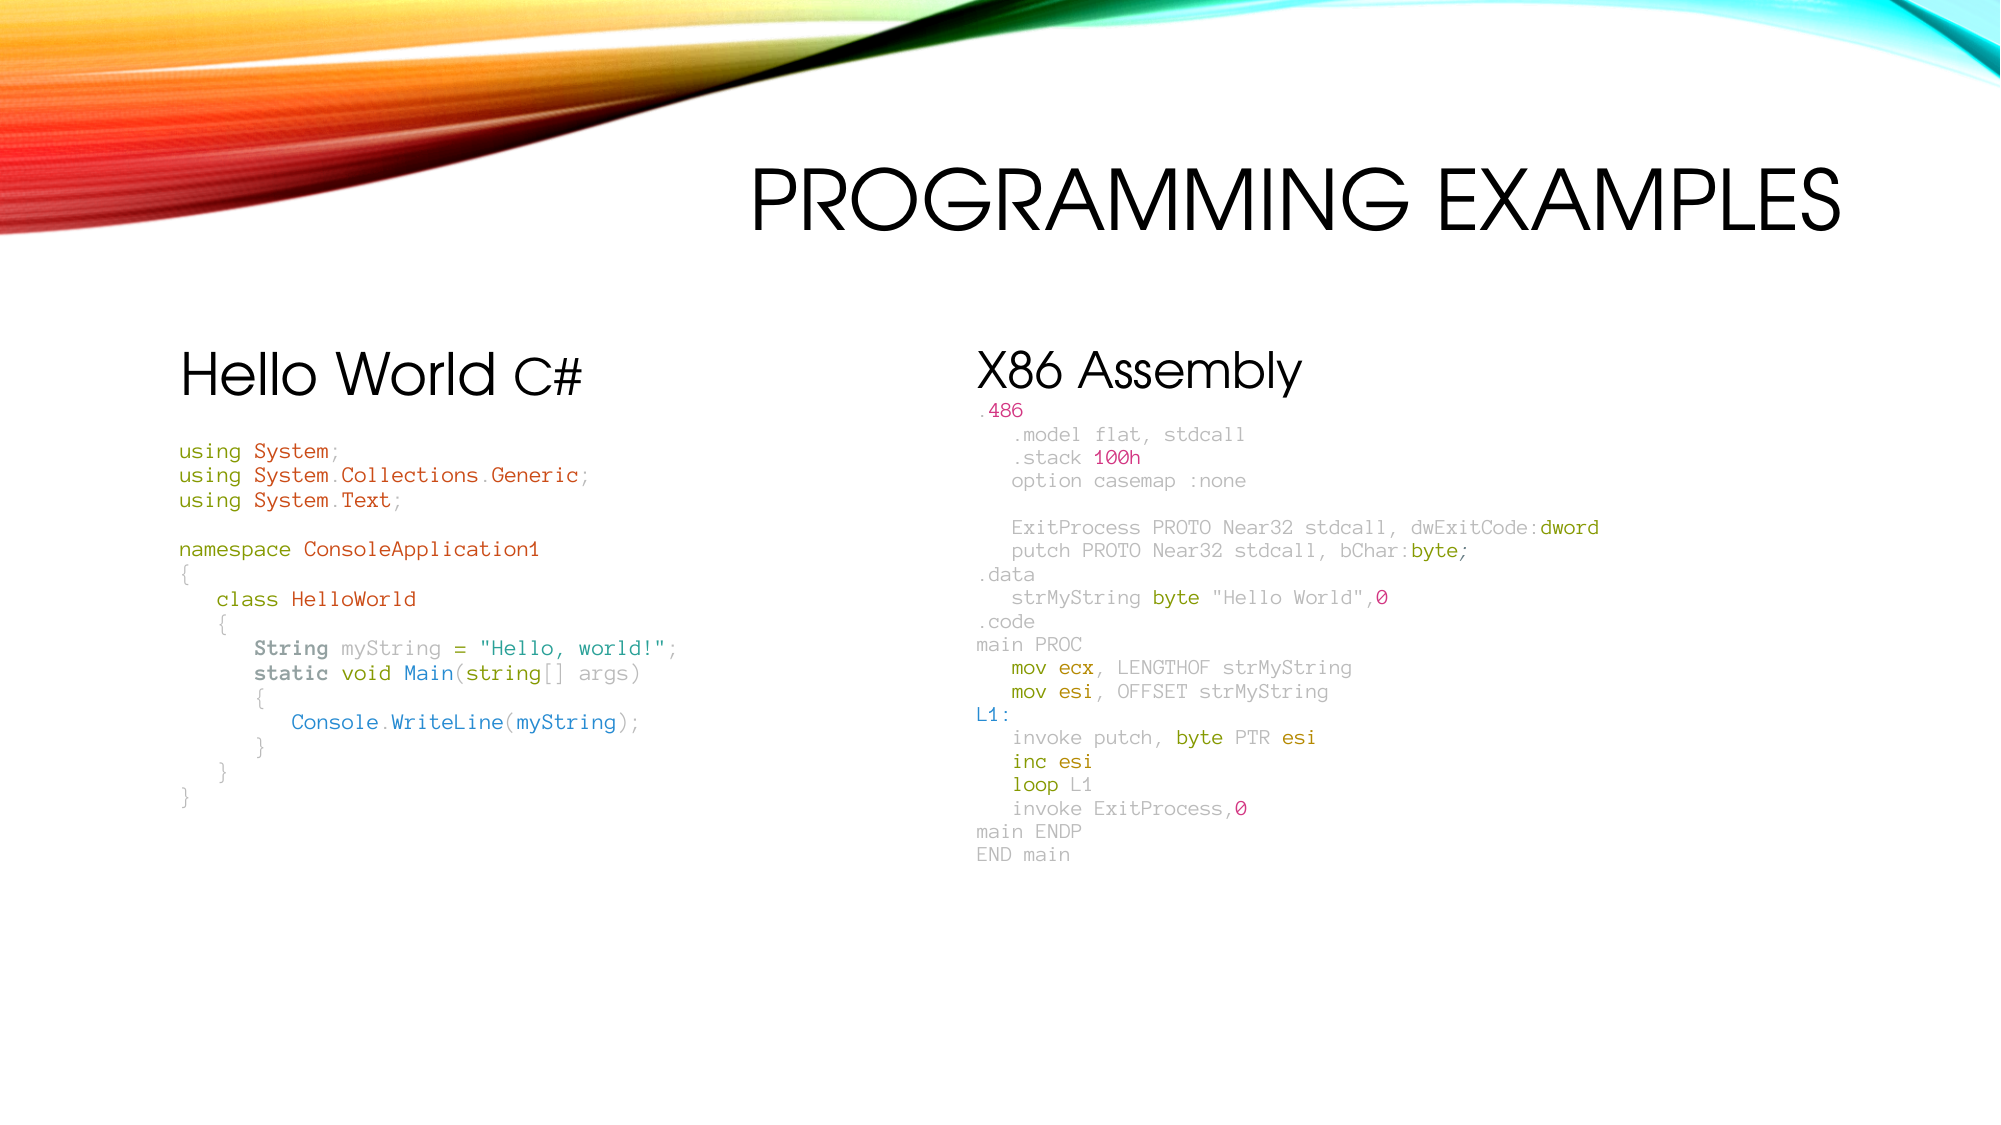

Programming Examples
Hello World C#
using System;
using System.Collections.Generic;
using System.Text;
namespace ConsoleApplication1
{
   class HelloWorld
   {
      String myString = "Hello, world!";
      static void Main(string[] args)
      {
         Console.WriteLine(myString);
      }
   }
}

X86 Assembly
.486
   .model flat, stdcall
   .stack 100h
   option casemap :none
   ExitProcess PROTO Near32 stdcall, dwExitCode:dword
   putch PROTO Near32 stdcall, bChar:byte;
.data
   strMyString byte "Hello World",0
.code
main PROC
   mov ecx, LENGTHOF strMyString
   mov esi, OFFSET strMyString
L1:
   invoke putch, byte PTR esi
   inc esi
   loop L1
   invoke ExitProcess,0
main ENDP
END main